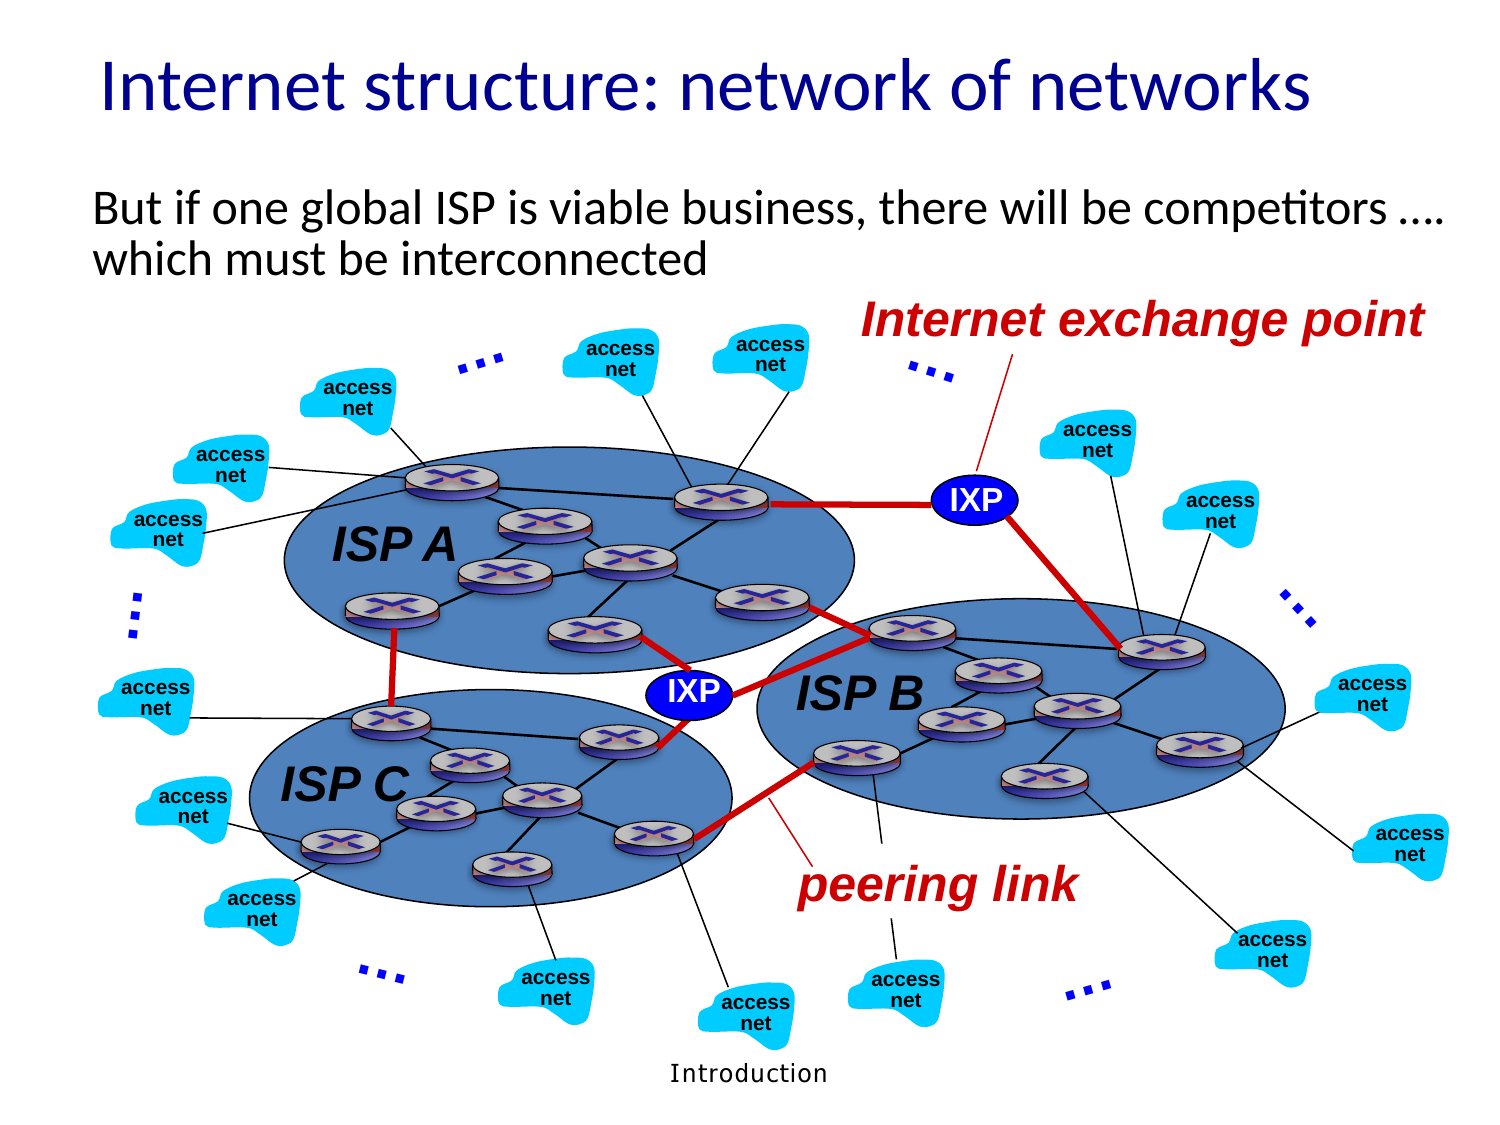

Internet structure: network of networks
But if one global ISP is viable business, there will be competitors ….  which must be interconnected
Internet exchange point
…
…

access
net

access
net

access
net

access
net

access
net

IXP

access
net

access
net
ISP A

…

…

IXP

ISP B

access
net

access
net

ISP C

access
net

peering link

access
net

access
net

access
net
…

access
net

access
net
…

access
net
Introduction